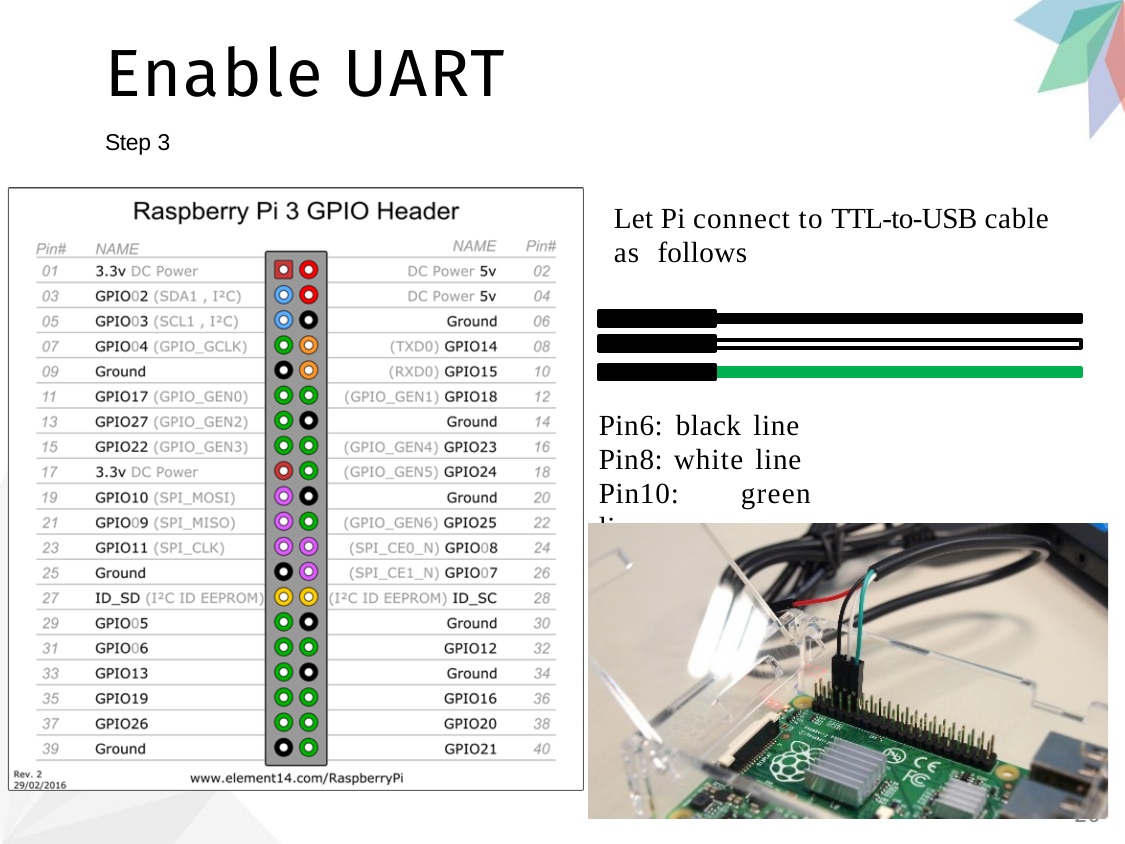

# Enable UART
Step 3

Let Pi connect to TTL-to-USB cable as  follows

Pin6: black line  Pin8: white line  Pin10: green line

20